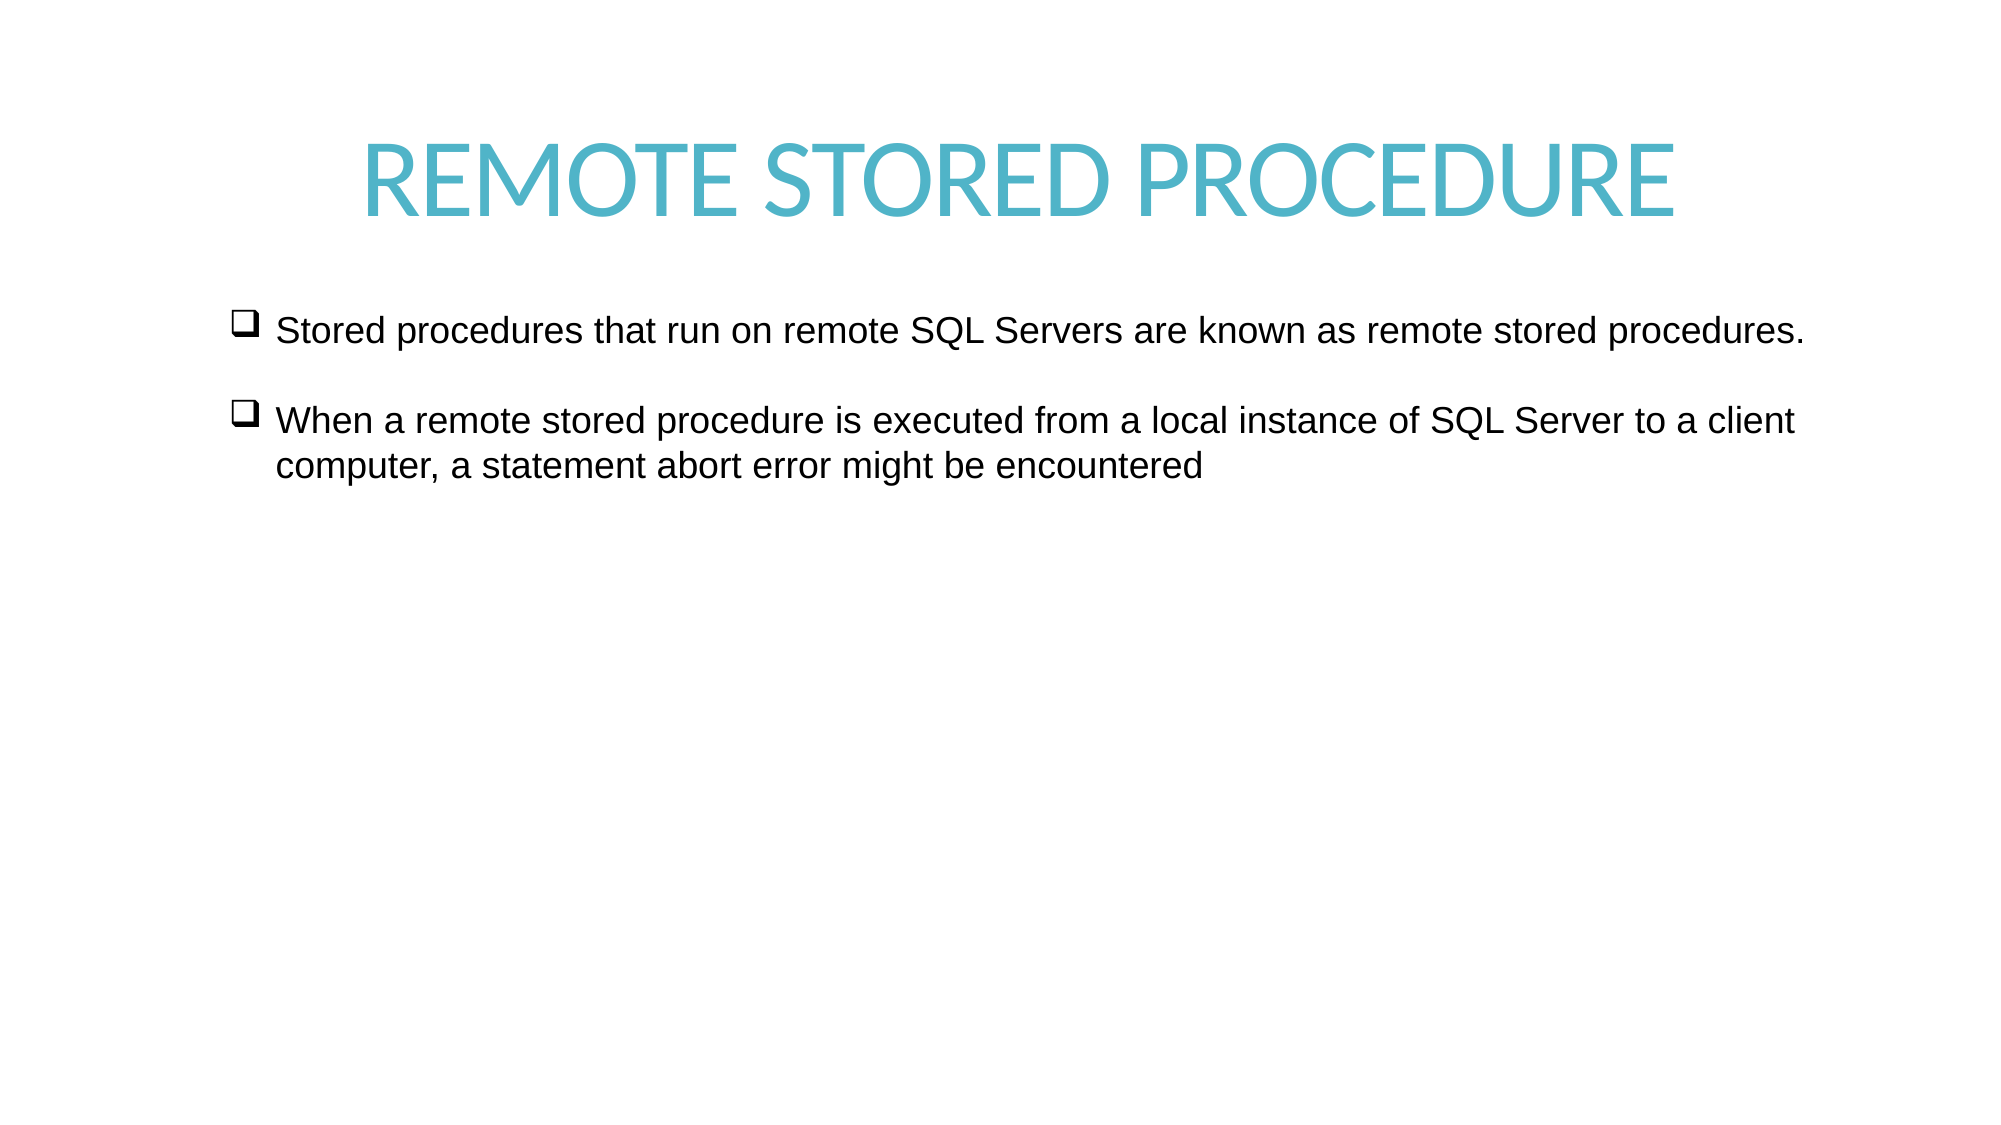

REMOTE STORED PROCEDURE
Stored procedures that run on remote SQL Servers are known as remote stored procedures.

When a remote stored procedure is executed from a local instance of SQL Server to a client computer, a statement abort error might be encountered